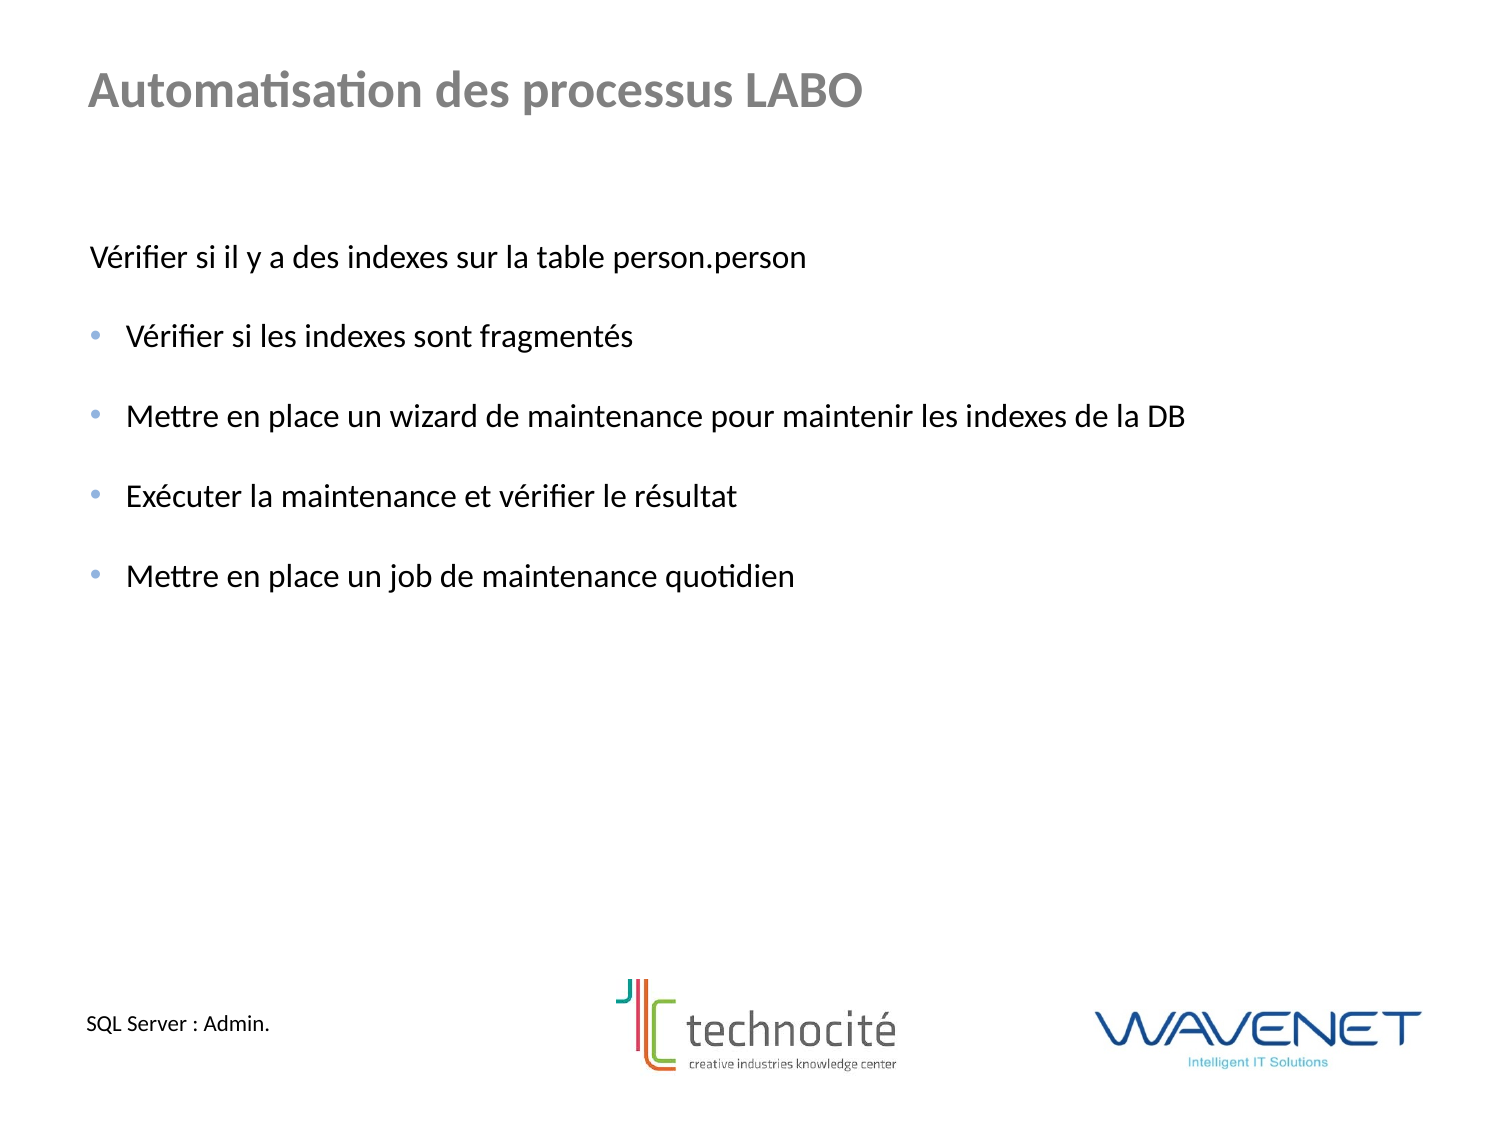

Automatisation des processus LABO

Vérifier si il y a des indexes sur la table person.person

Vérifier si les indexes sont fragmentés

Mettre en place un wizard de maintenance pour maintenir les indexes de la DB

Exécuter la maintenance et vérifier le résultat

Mettre en place un job de maintenance quotidien

SQL Server : Admin.